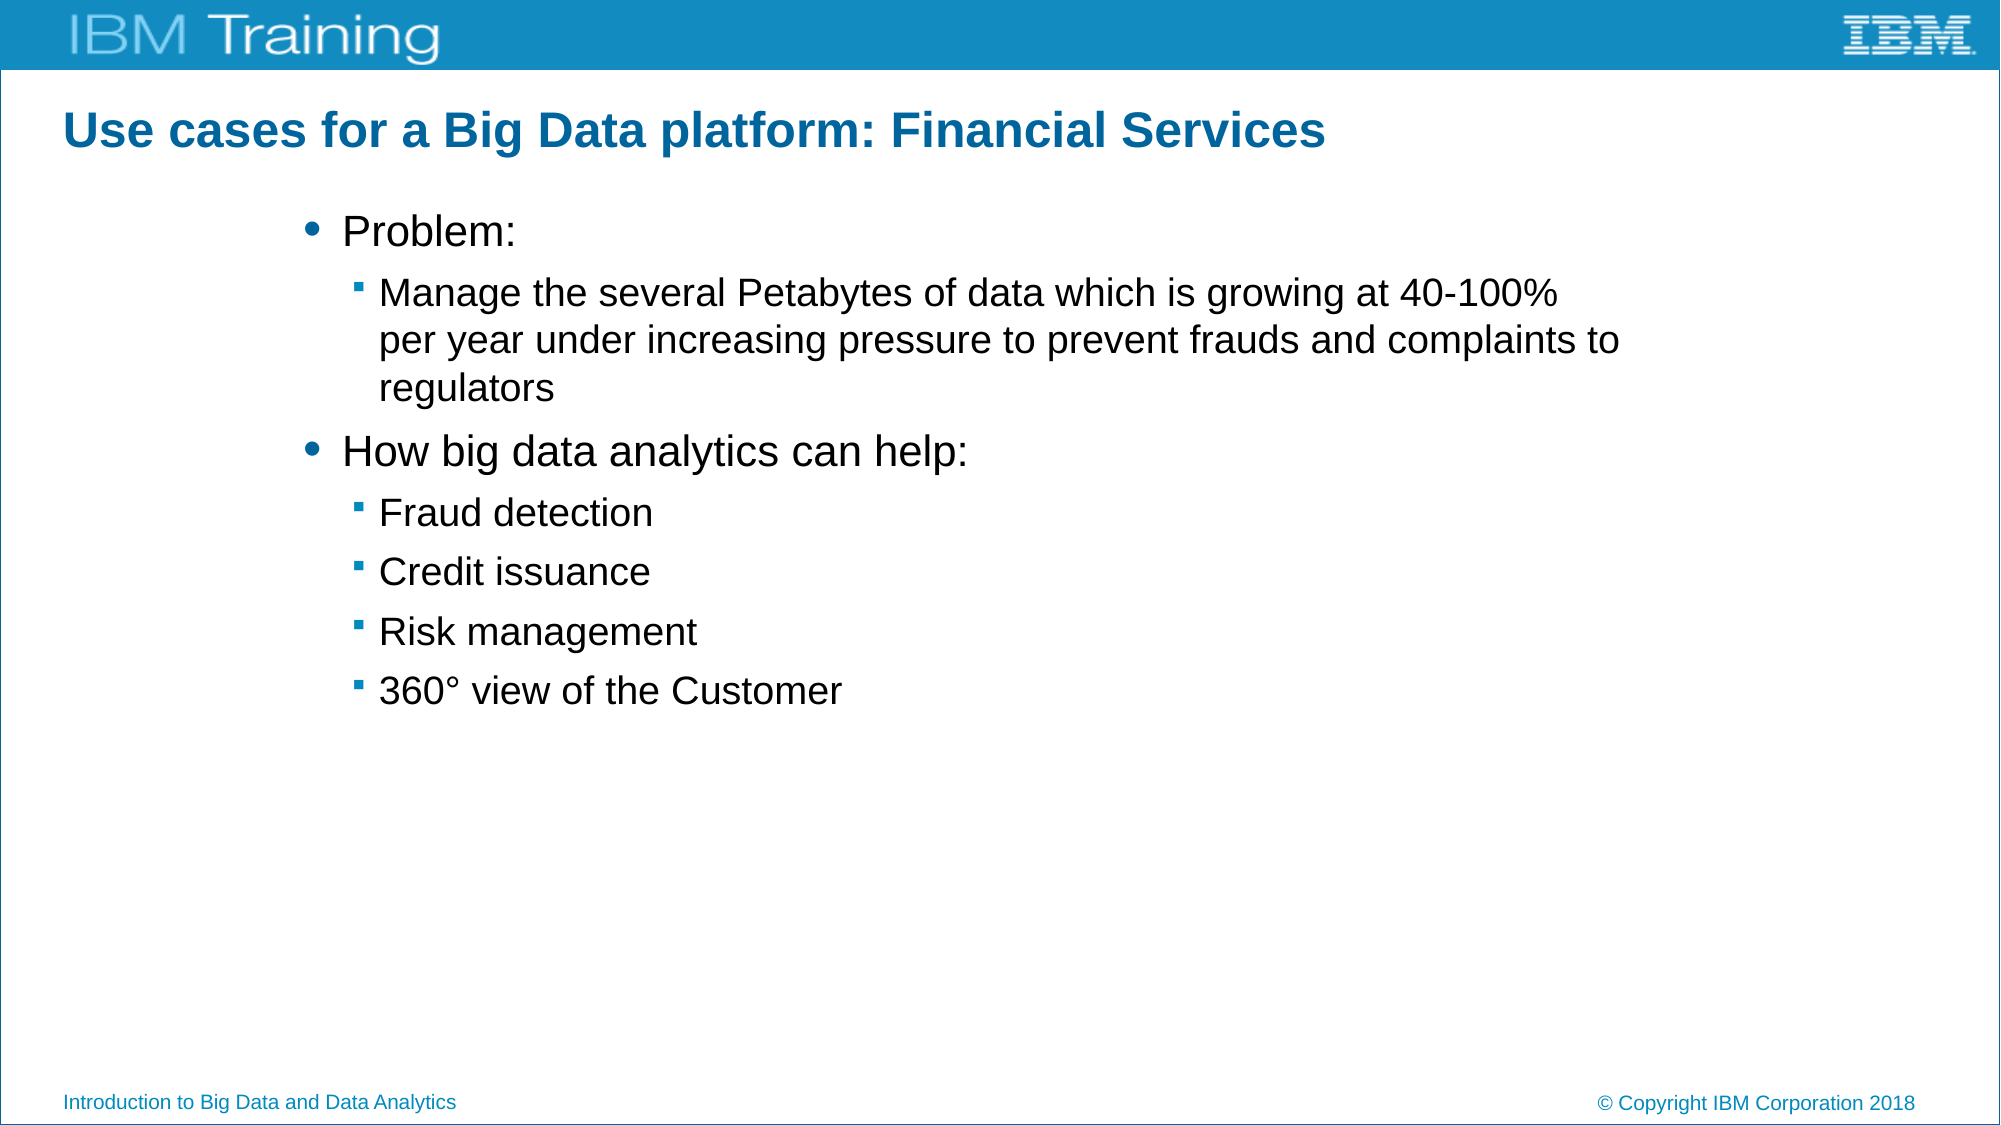

# Use cases for a Big Data platform: Financial Services
Problem:
Manage the several Petabytes of data which is growing at 40-100% per year under increasing pressure to prevent frauds and complaints to regulators
How big data analytics can help:
Fraud detection
Credit issuance
Risk management
360° view of the Customer